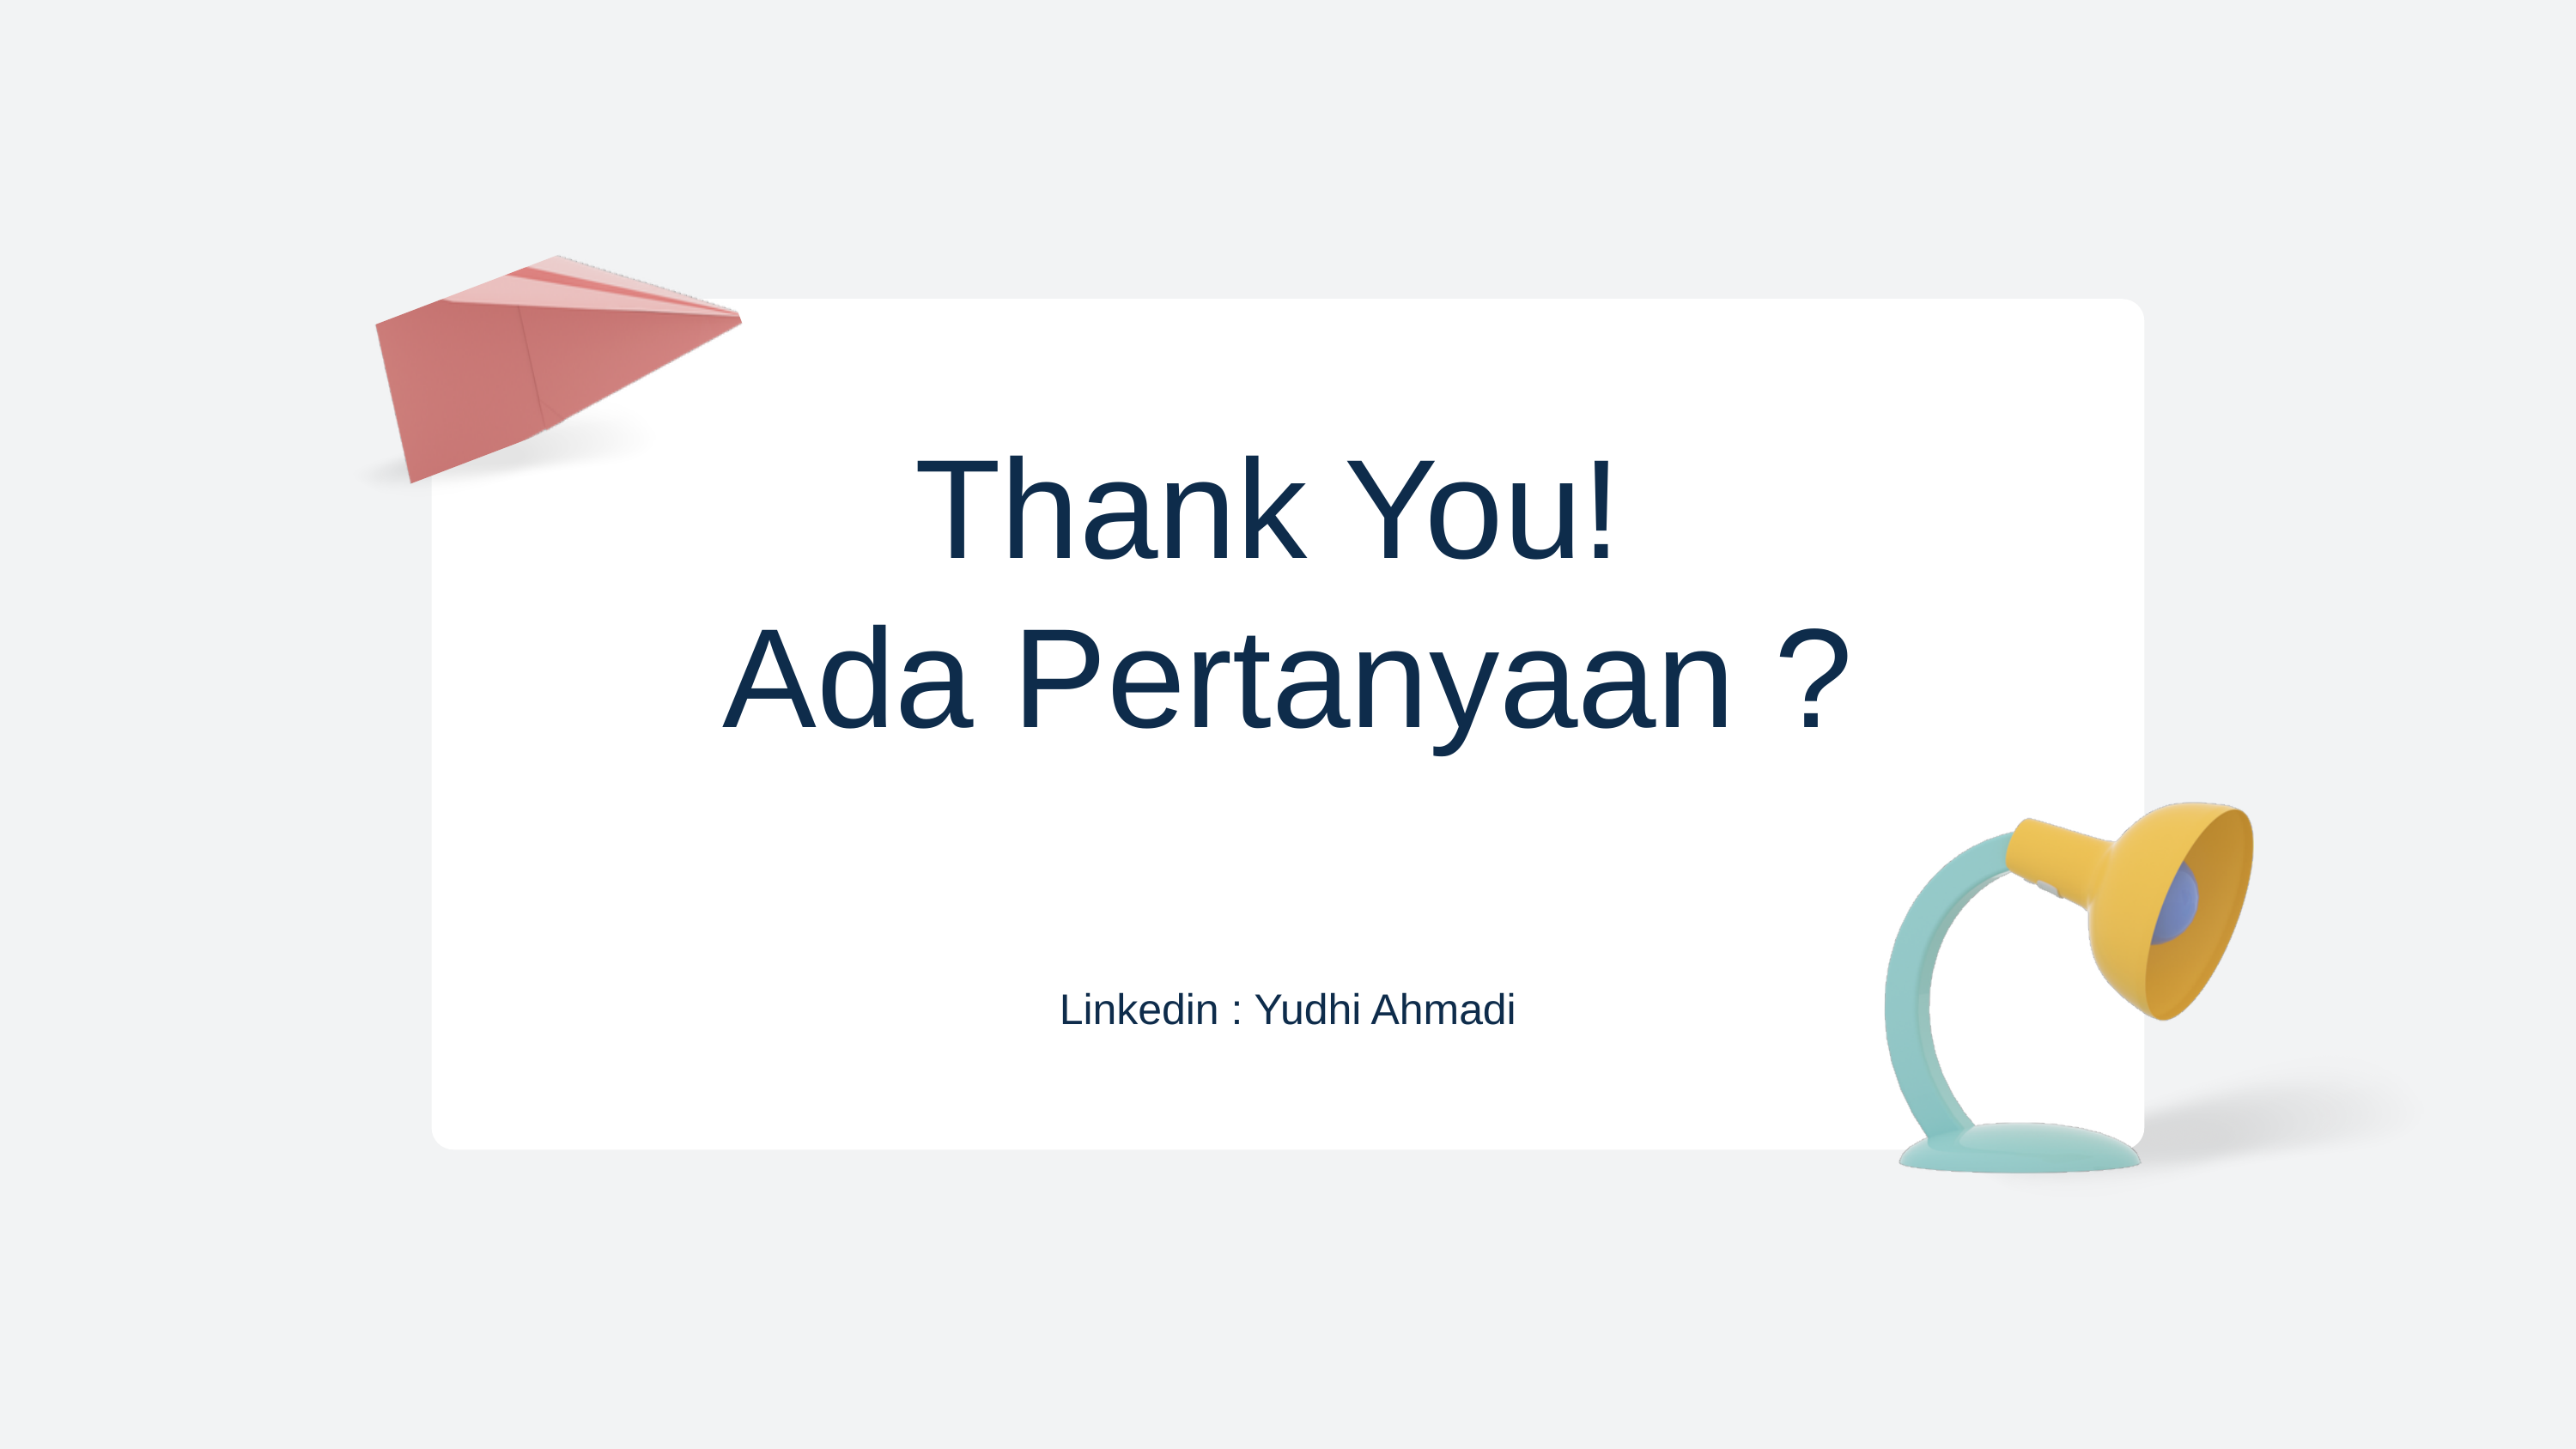

Thank You!
Ada Pertanyaan ?
Linkedin : Yudhi Ahmadi